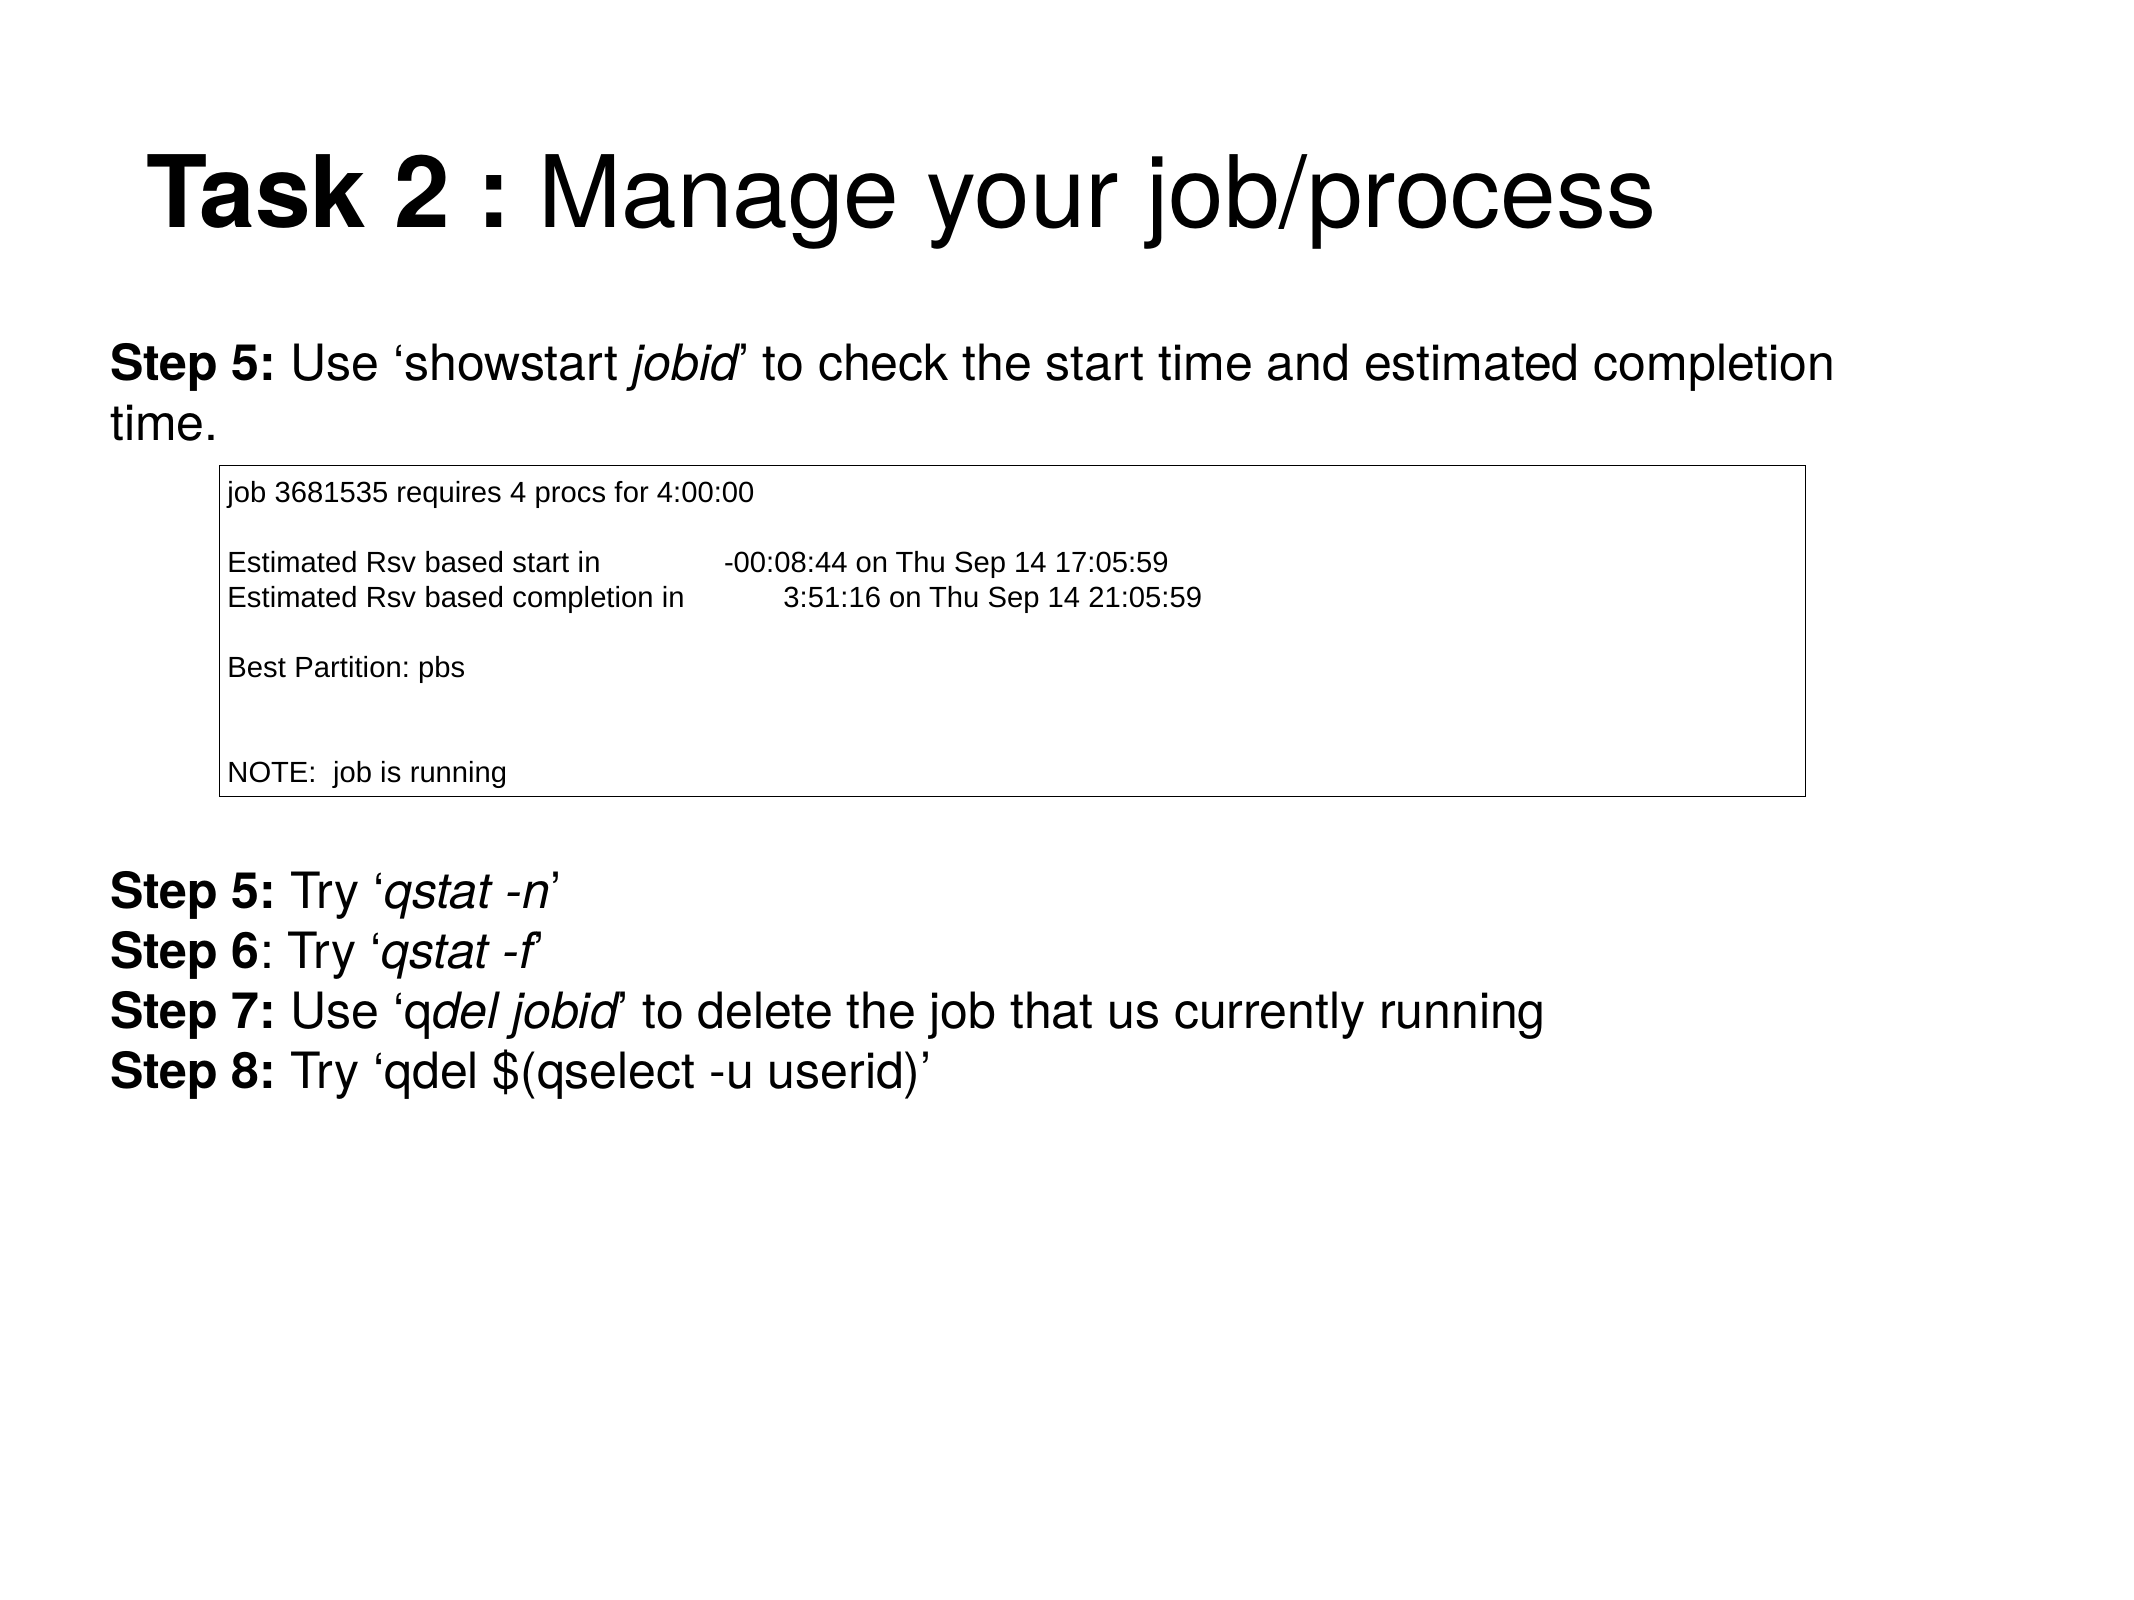

# Task 2 : Manage your job/process
Step 5: Use ‘showstart jobid’ to check the start time and estimated completion time.
job 3681535 requires 4 procs for 4:00:00

Estimated Rsv based start in               -00:08:44 on Thu Sep 14 17:05:59
Estimated Rsv based completion in            3:51:16 on Thu Sep 14 21:05:59

Best Partition: pbs

NOTE:  job is running
Step 5: Try ‘qstat -n’
Step 6: Try ‘qstat -f’
Step 7: Use ‘qdel jobid’ to delete the job that us currently running
Step 8: Try ‘qdel $(qselect -u userid)’